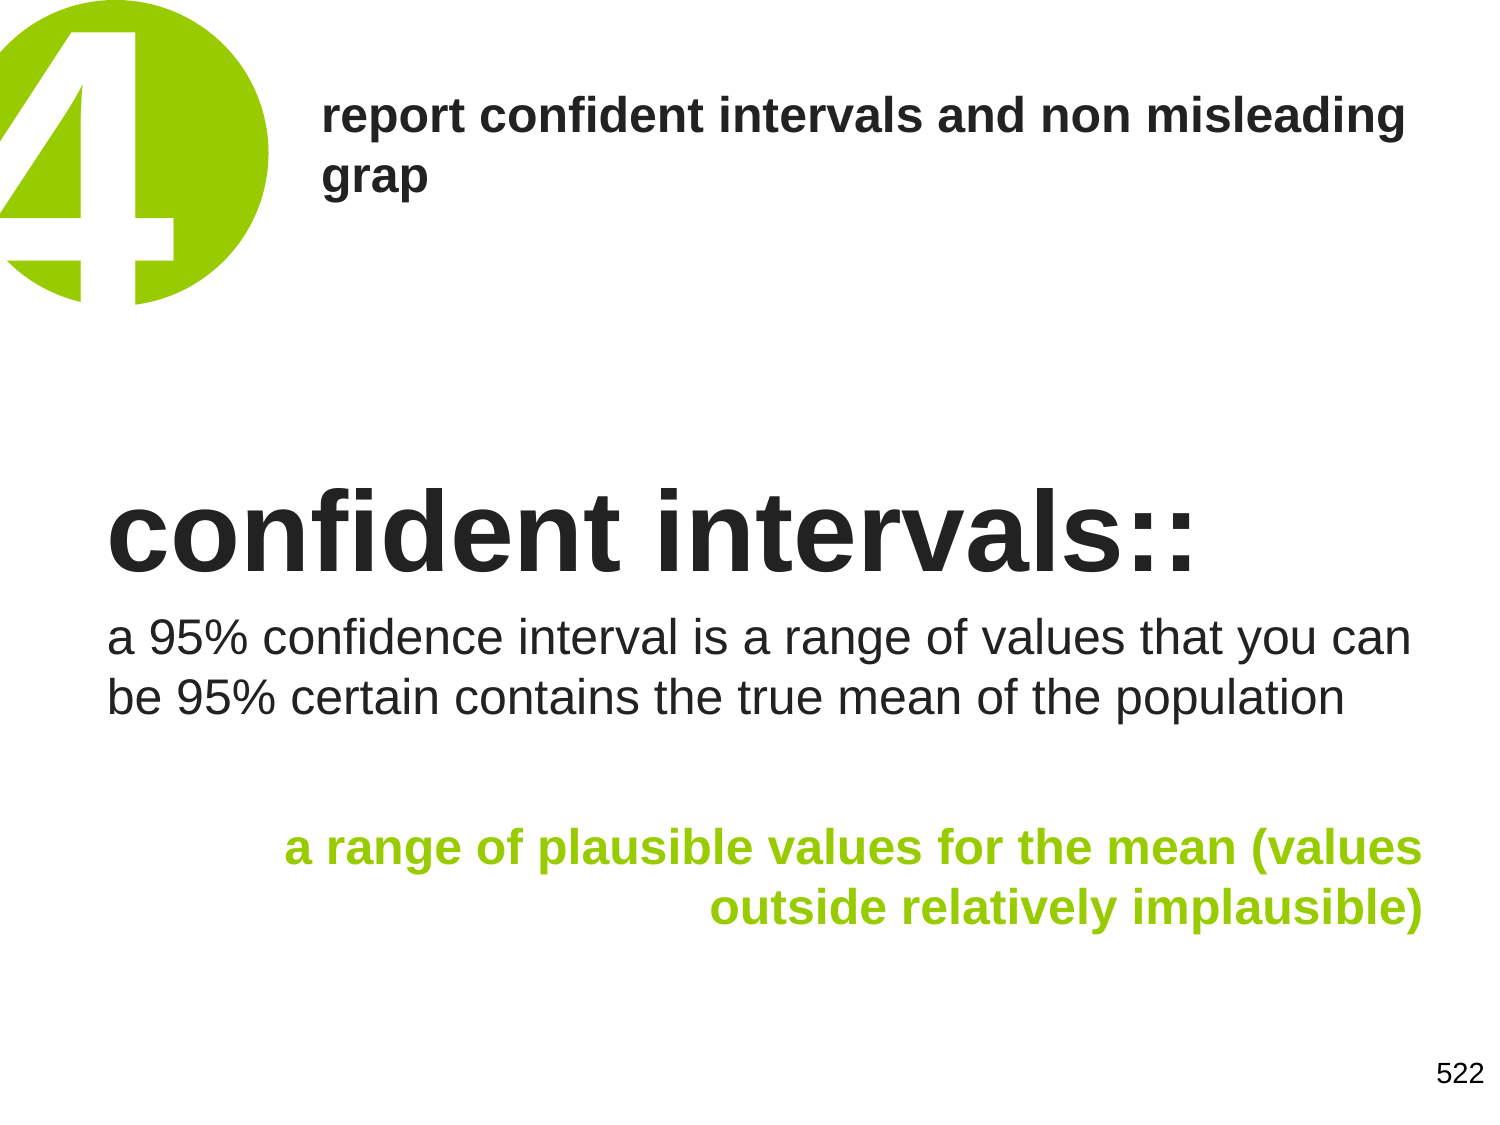

4

report confident intervals and non misleading grap
confident intervals::
a 95% confidence interval is a range of values that you can be 95% certain contains the true mean of the population

a range of plausible values for the mean (values outside relatively implausible)
522